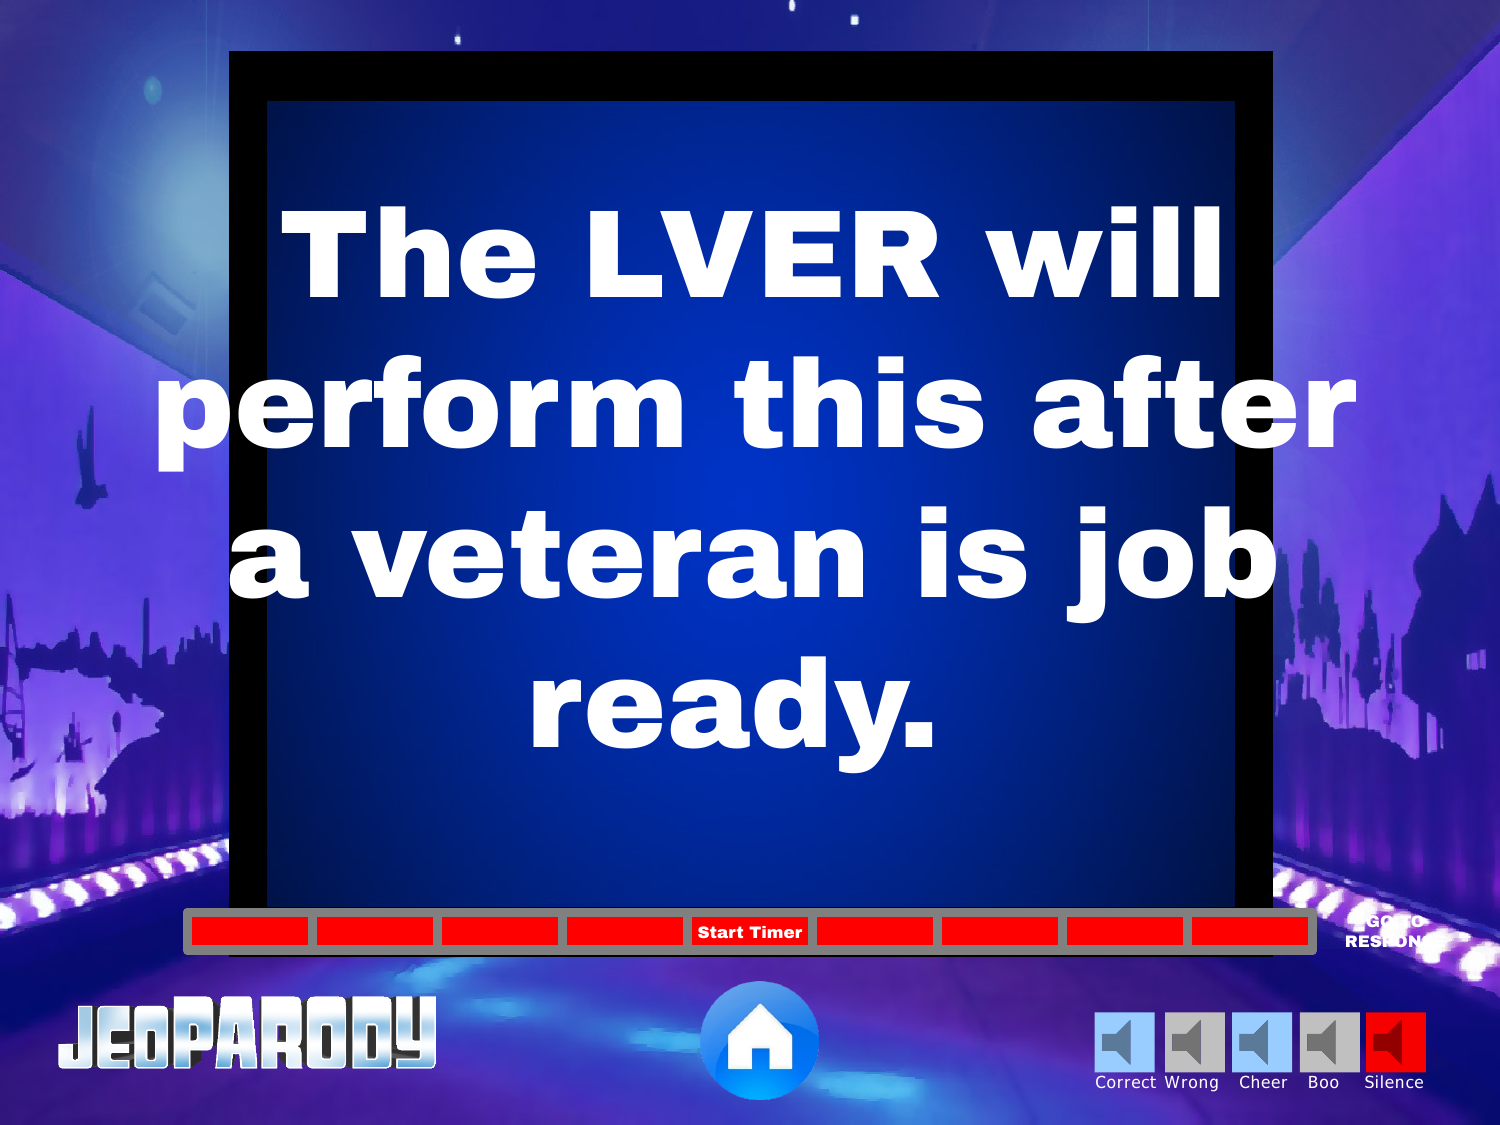

The LVER will perform this after a veteran is job ready.